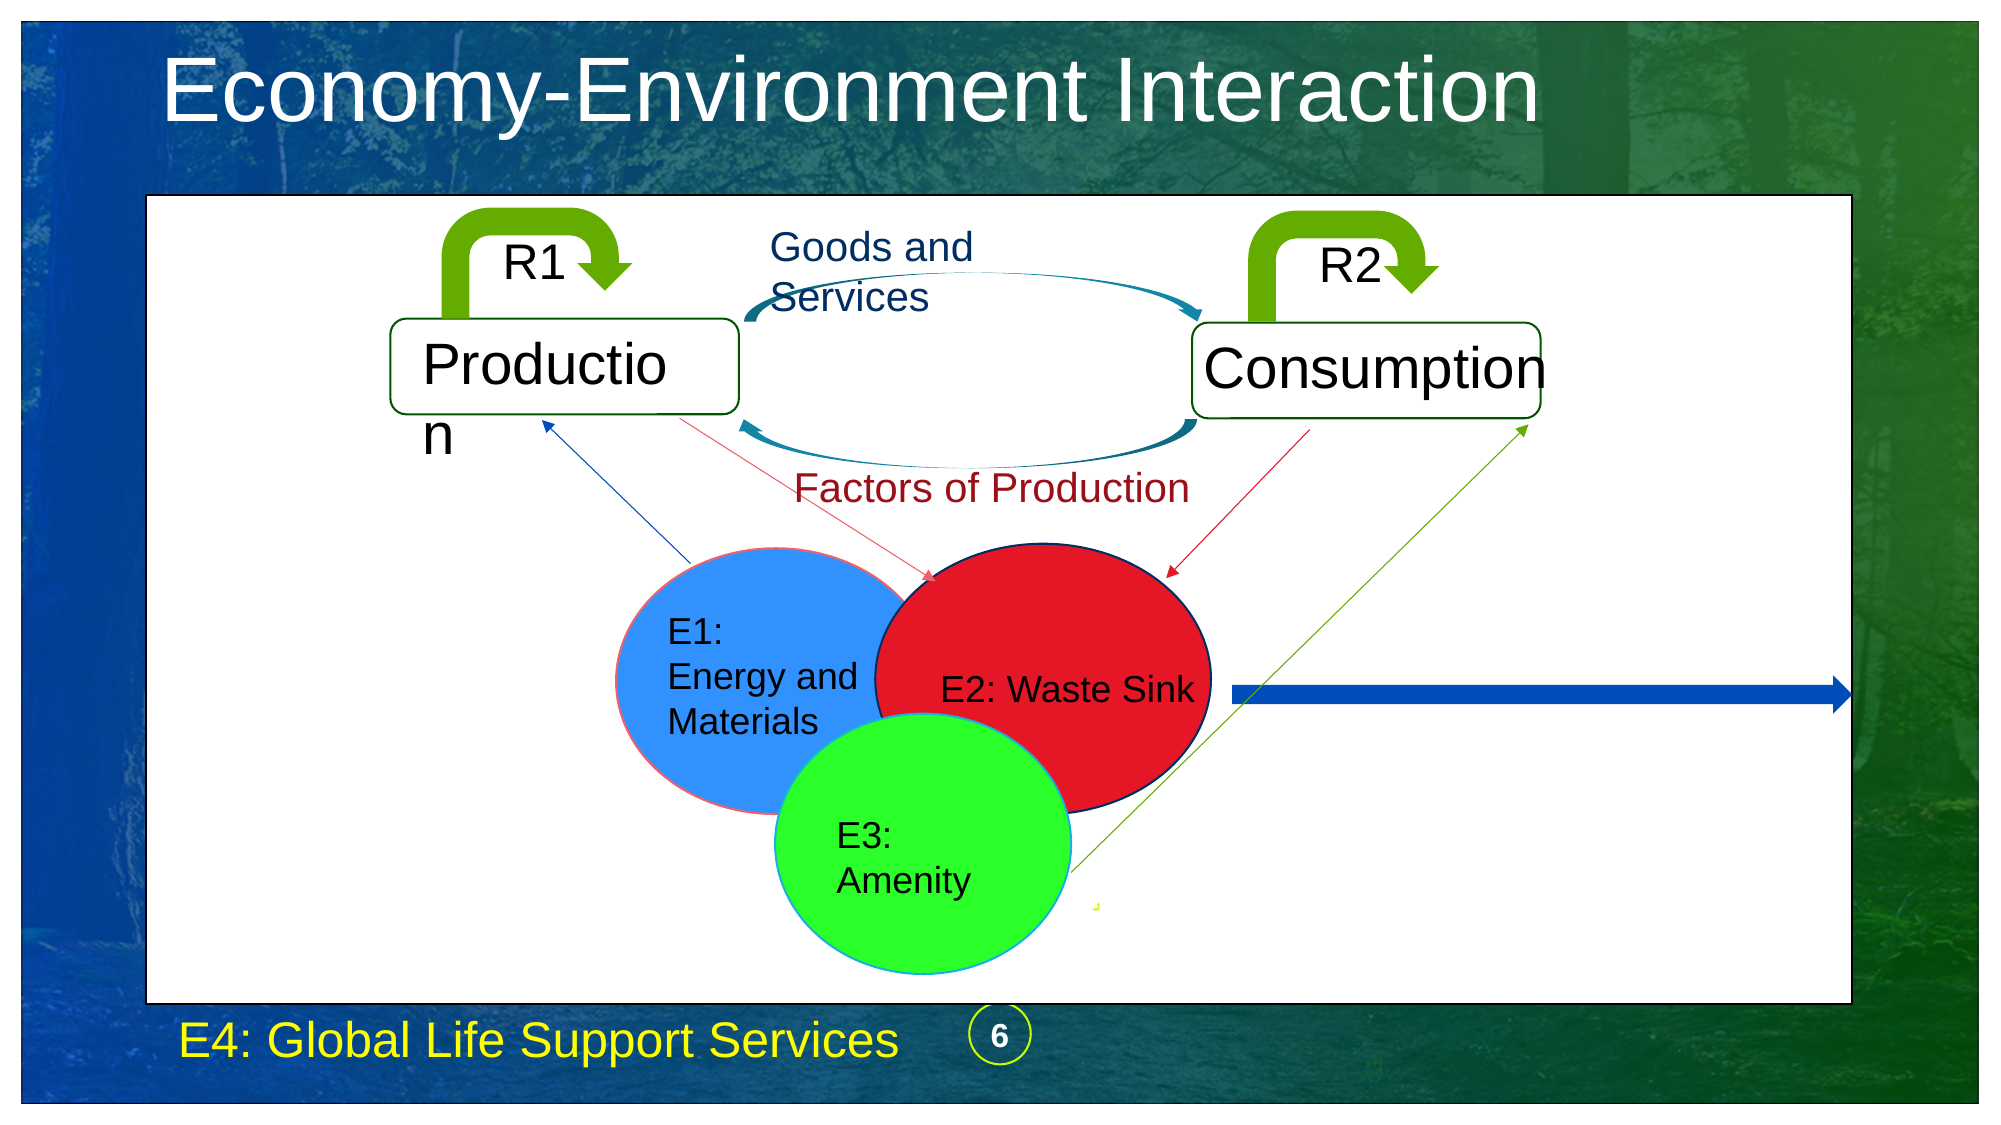

Economy-Environment Interaction

Goods and Services
R1
R2

Production

Consumption

Factors of Production

E1:
Energy and Materials
E2: Waste Sink

E3: Amenity

E4: Global Life Support Services
6